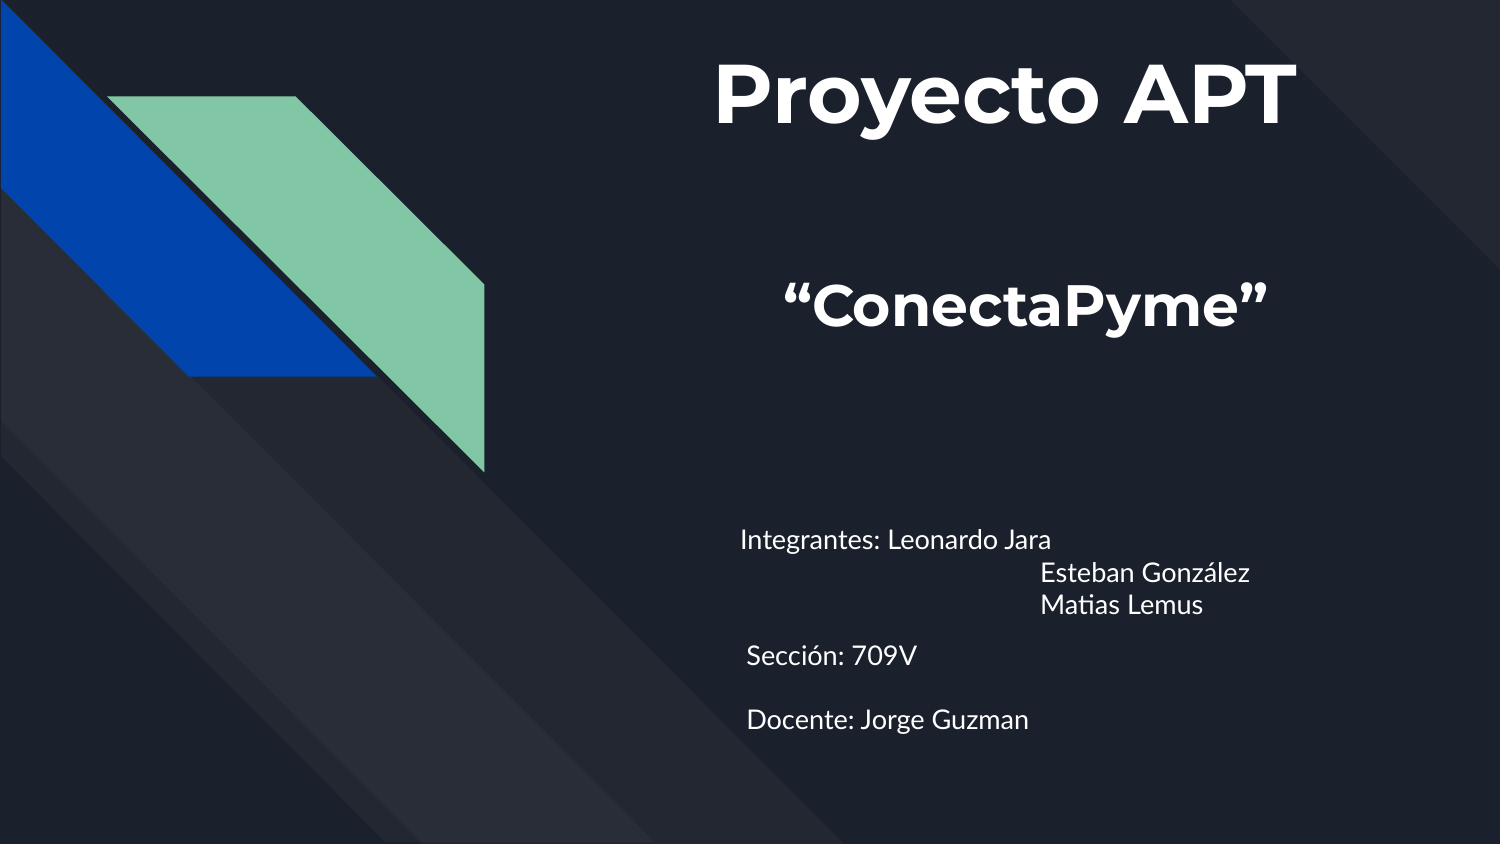

# Proyecto APT

        “ConectaPyme”
Integrantes: Leonardo Jara
		Esteban González
		Matias Lemus
Sección: 709V

Docente: Jorge Guzman